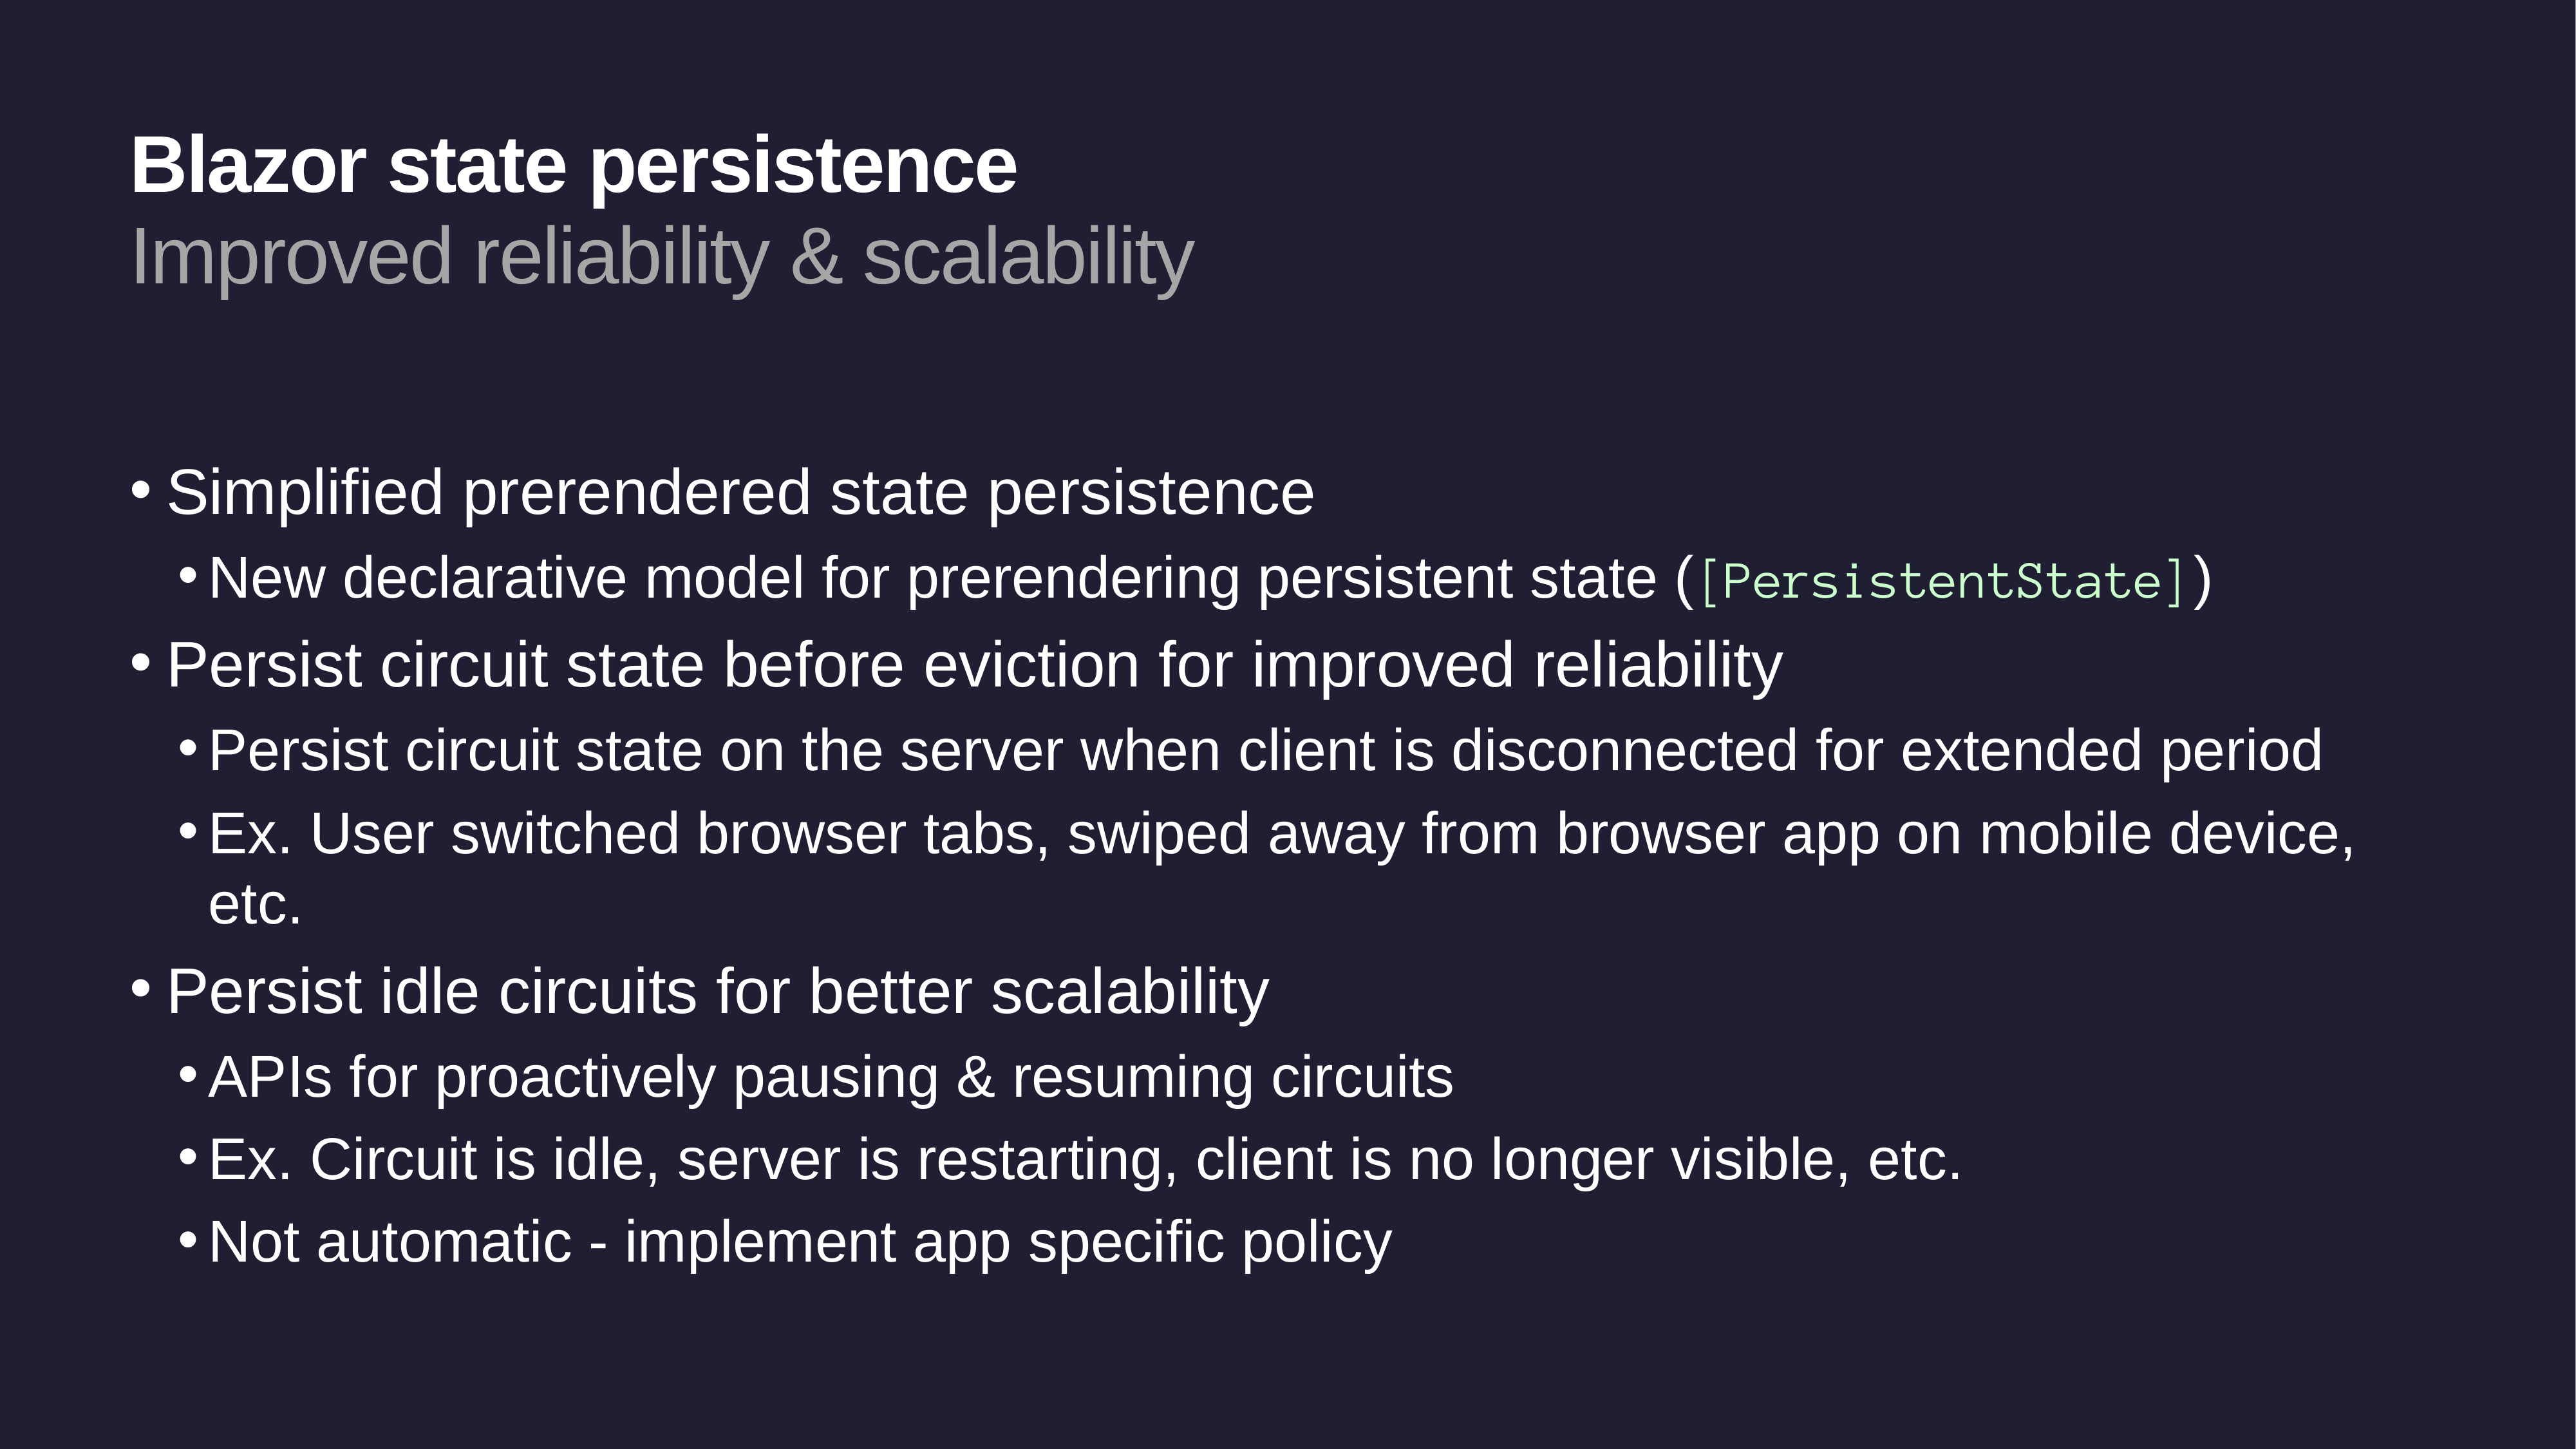

Blazor state persistence
Improved reliability & scalability
Simplified prerendered state persistence
New declarative model for prerendering persistent state ([PersistentState])
Persist circuit state before eviction for improved reliability
Persist circuit state on the server when client is disconnected for extended period
Ex. User switched browser tabs, swiped away from browser app on mobile device, etc.
Persist idle circuits for better scalability
APIs for proactively pausing & resuming circuits
Ex. Circuit is idle, server is restarting, client is no longer visible, etc.
Not automatic - implement app specific policy